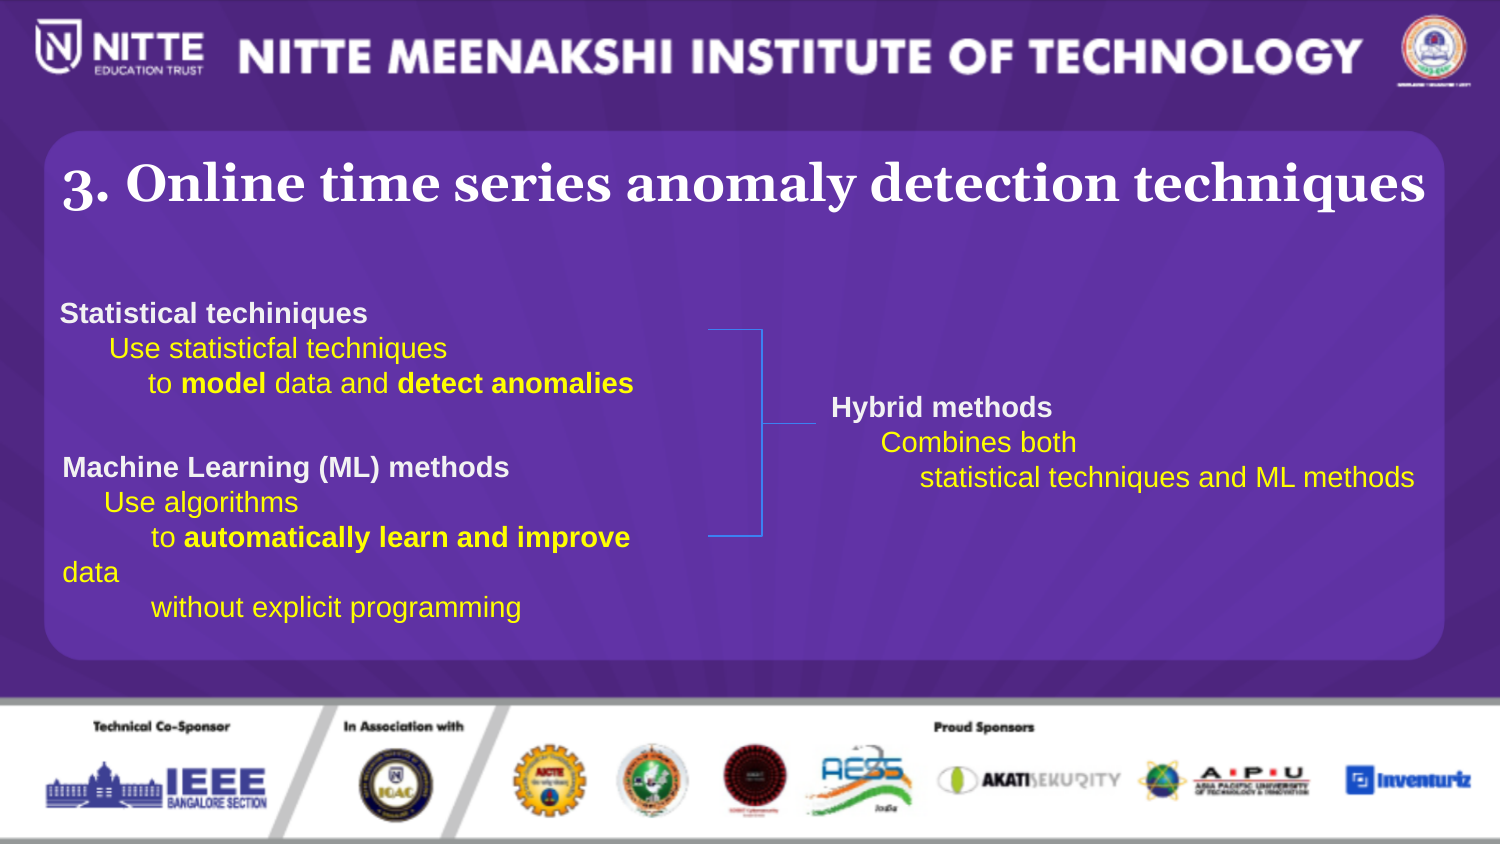

3. Online time series anomaly detection techniques

Statistical techiniques
      Use statisticfal techniques
	to model data and detect anomalies

Hybrid methods
      Combines both
	statistical techniques and ML methods
Machine Learning (ML) methods
     Use algorithms
	to automatically learn and improve data
	without explicit programming